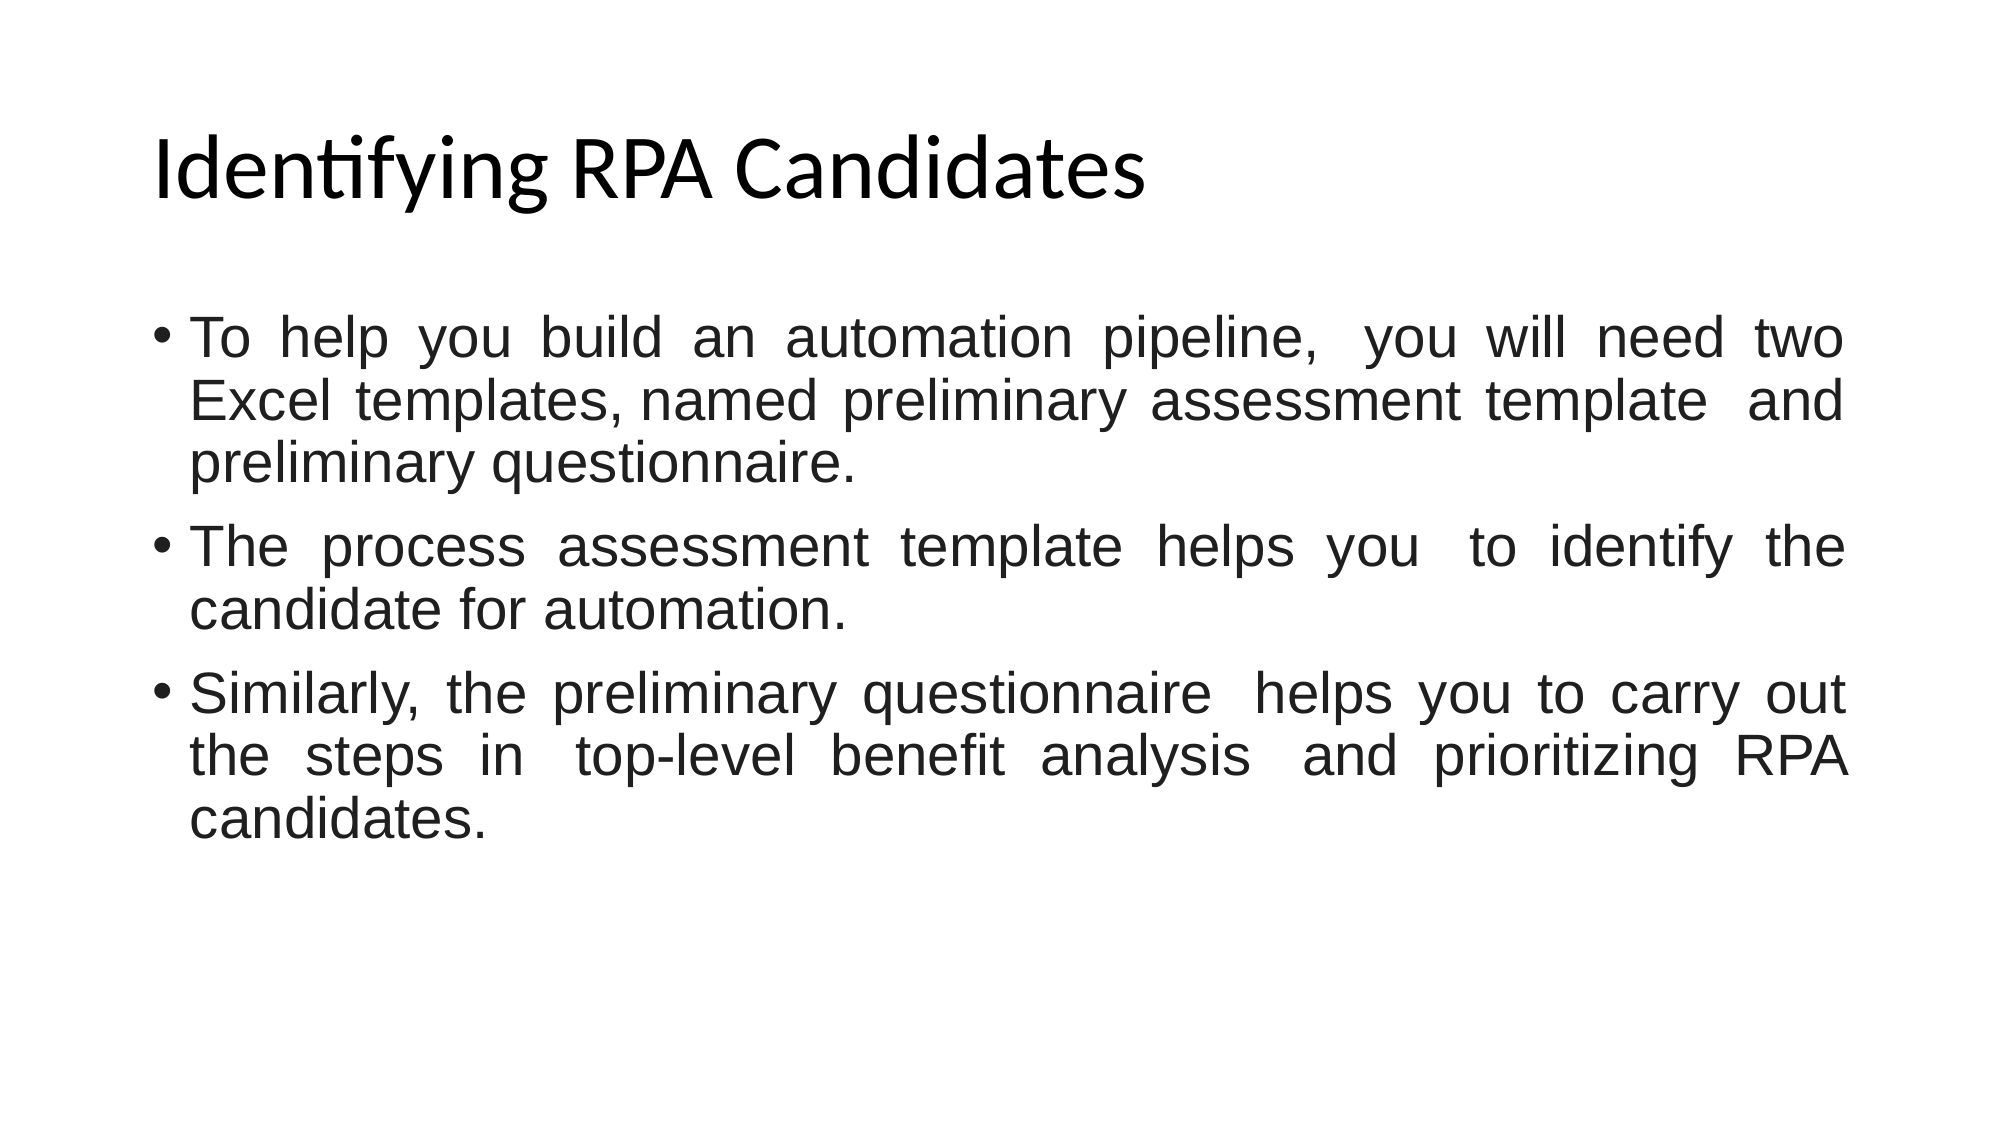

# Identifying RPA Candidates
To help you build an automation pipeline,  you will need two Excel templates, named preliminary assessment template  and preliminary questionnaire.
The process assessment template helps you  to identify the candidate for automation.
Similarly, the preliminary questionnaire  helps you to carry out the steps in  top-level benefit analysis  and prioritizing RPA candidates.